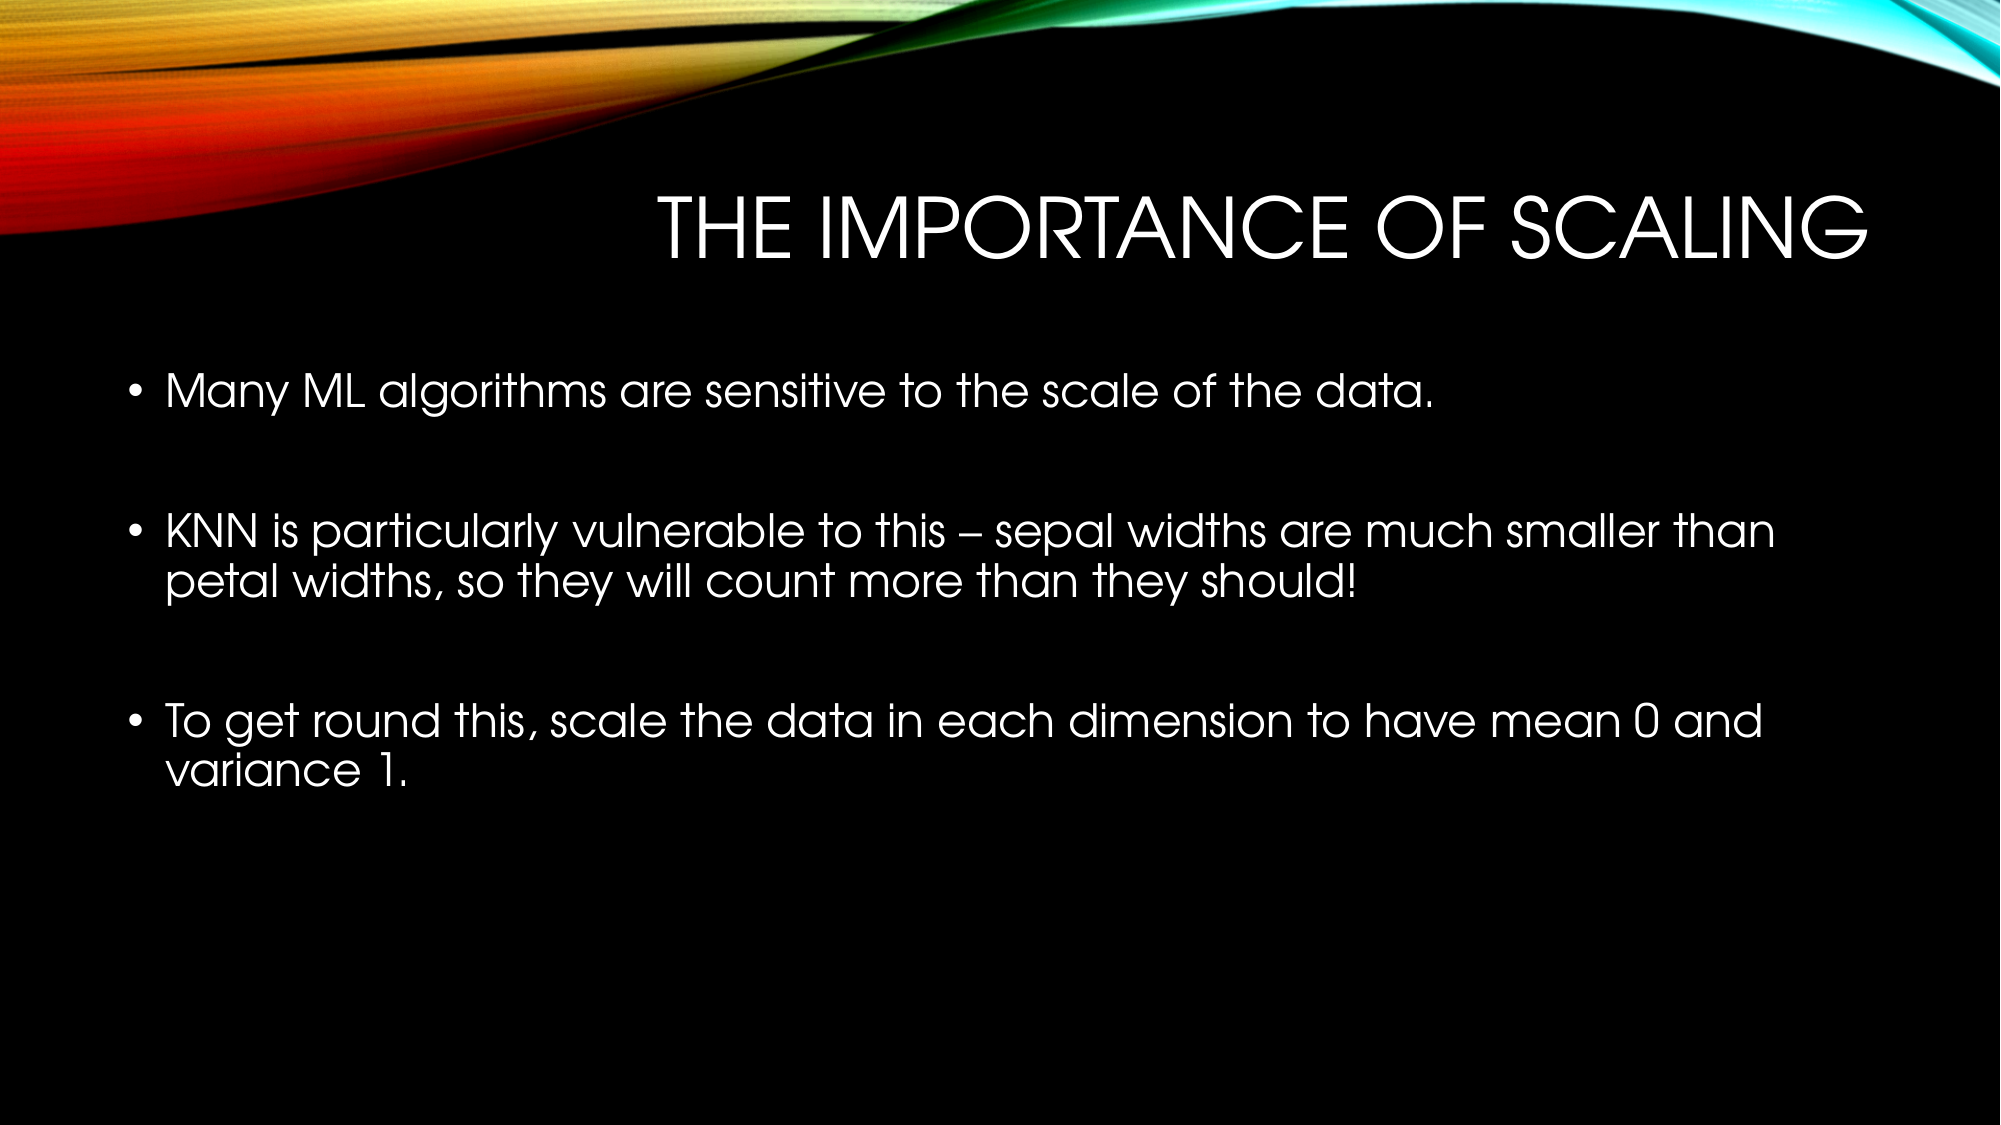

# The importance of scaling
Many ML algorithms are sensitive to the scale of the data.

KNN is particularly vulnerable to this – sepal widths are much smaller than petal widths, so they will count more than they should!

To get round this, scale the data in each dimension to have mean 0 and variance 1.